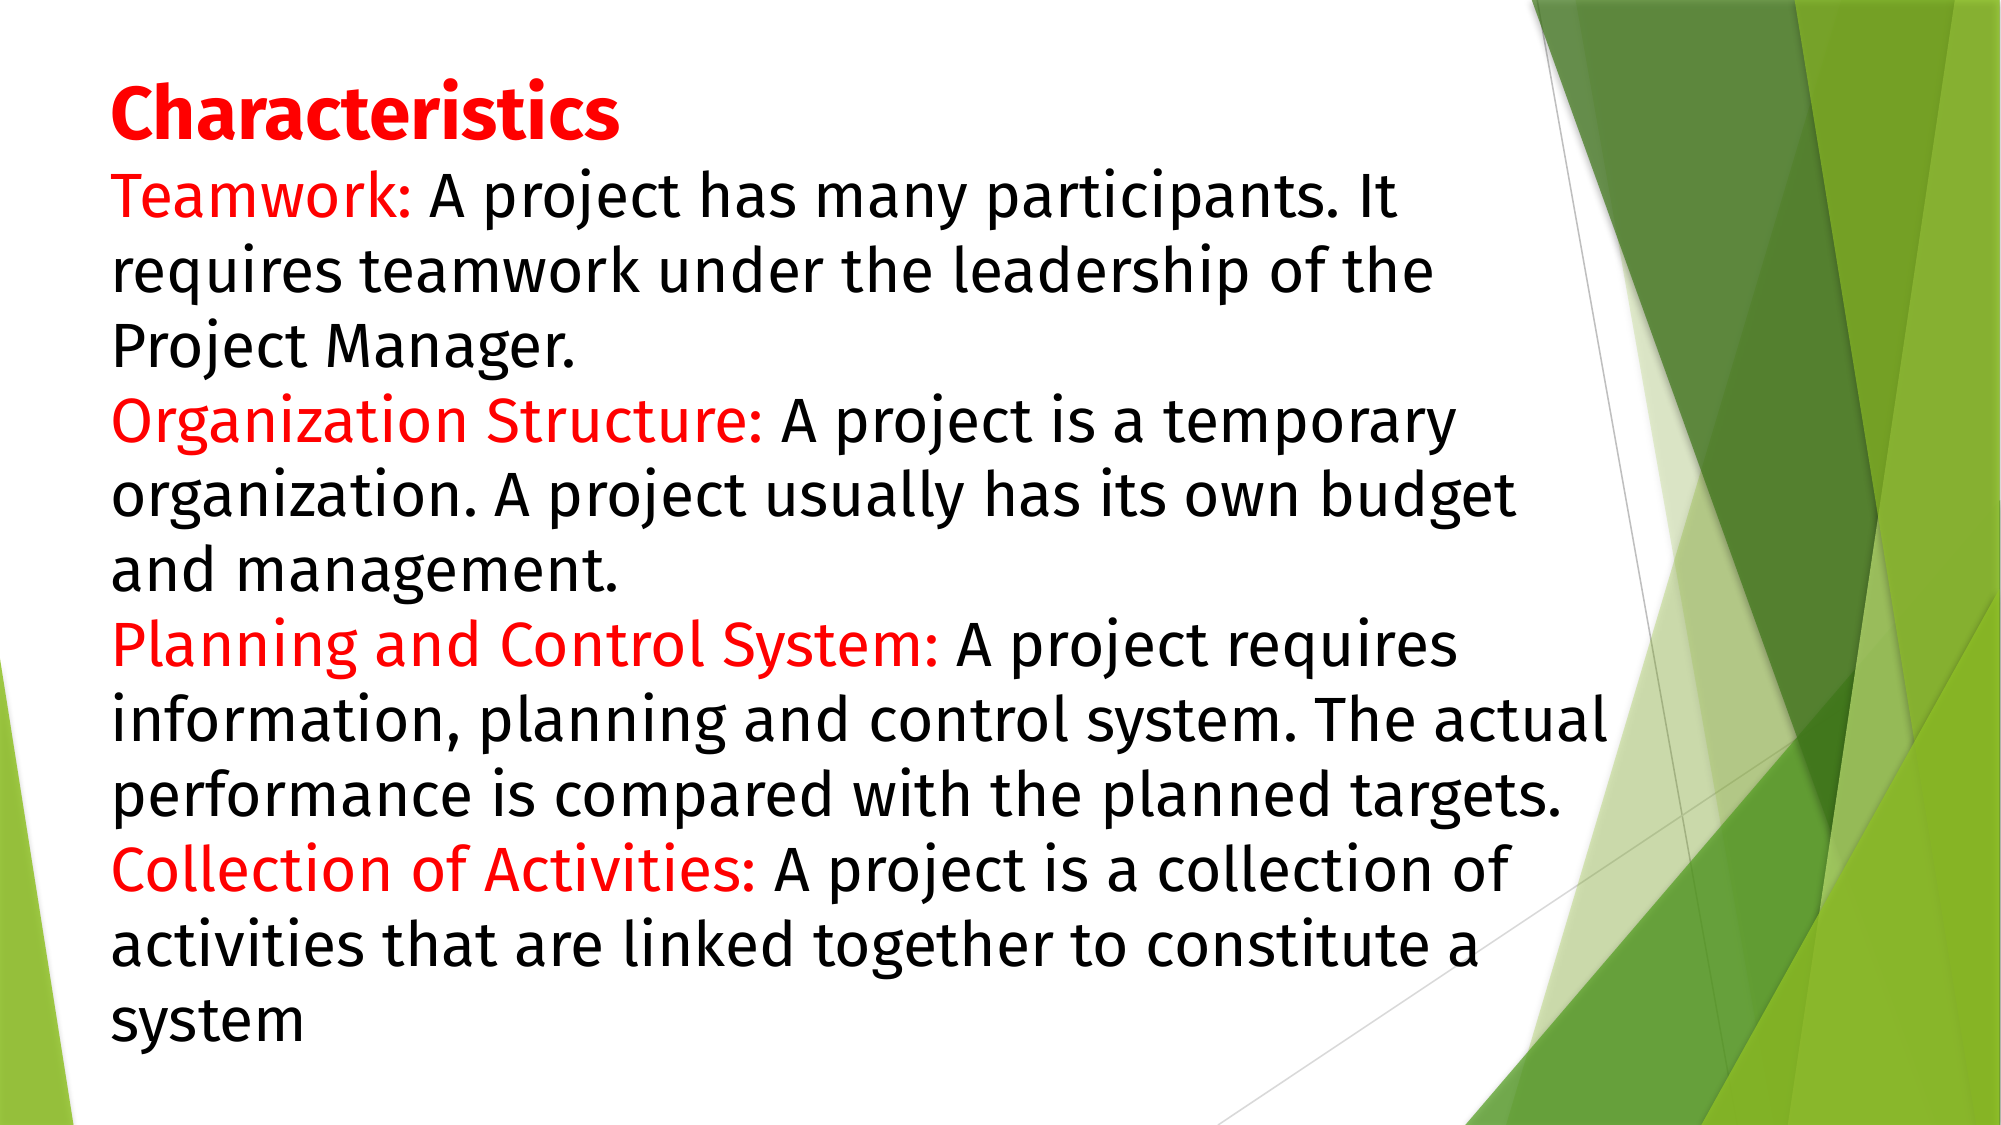

Characteristics
Teamwork: A project has many participants. It requires teamwork under the leadership of the Project Manager.
Organization Structure: A project is a temporary organization. A project usually has its own budget and management.
Planning and Control System: A project requires information, planning and control system. The actual performance is compared with the planned targets.
Collection of Activities: A project is a collection of activities that are linked together to constitute a system